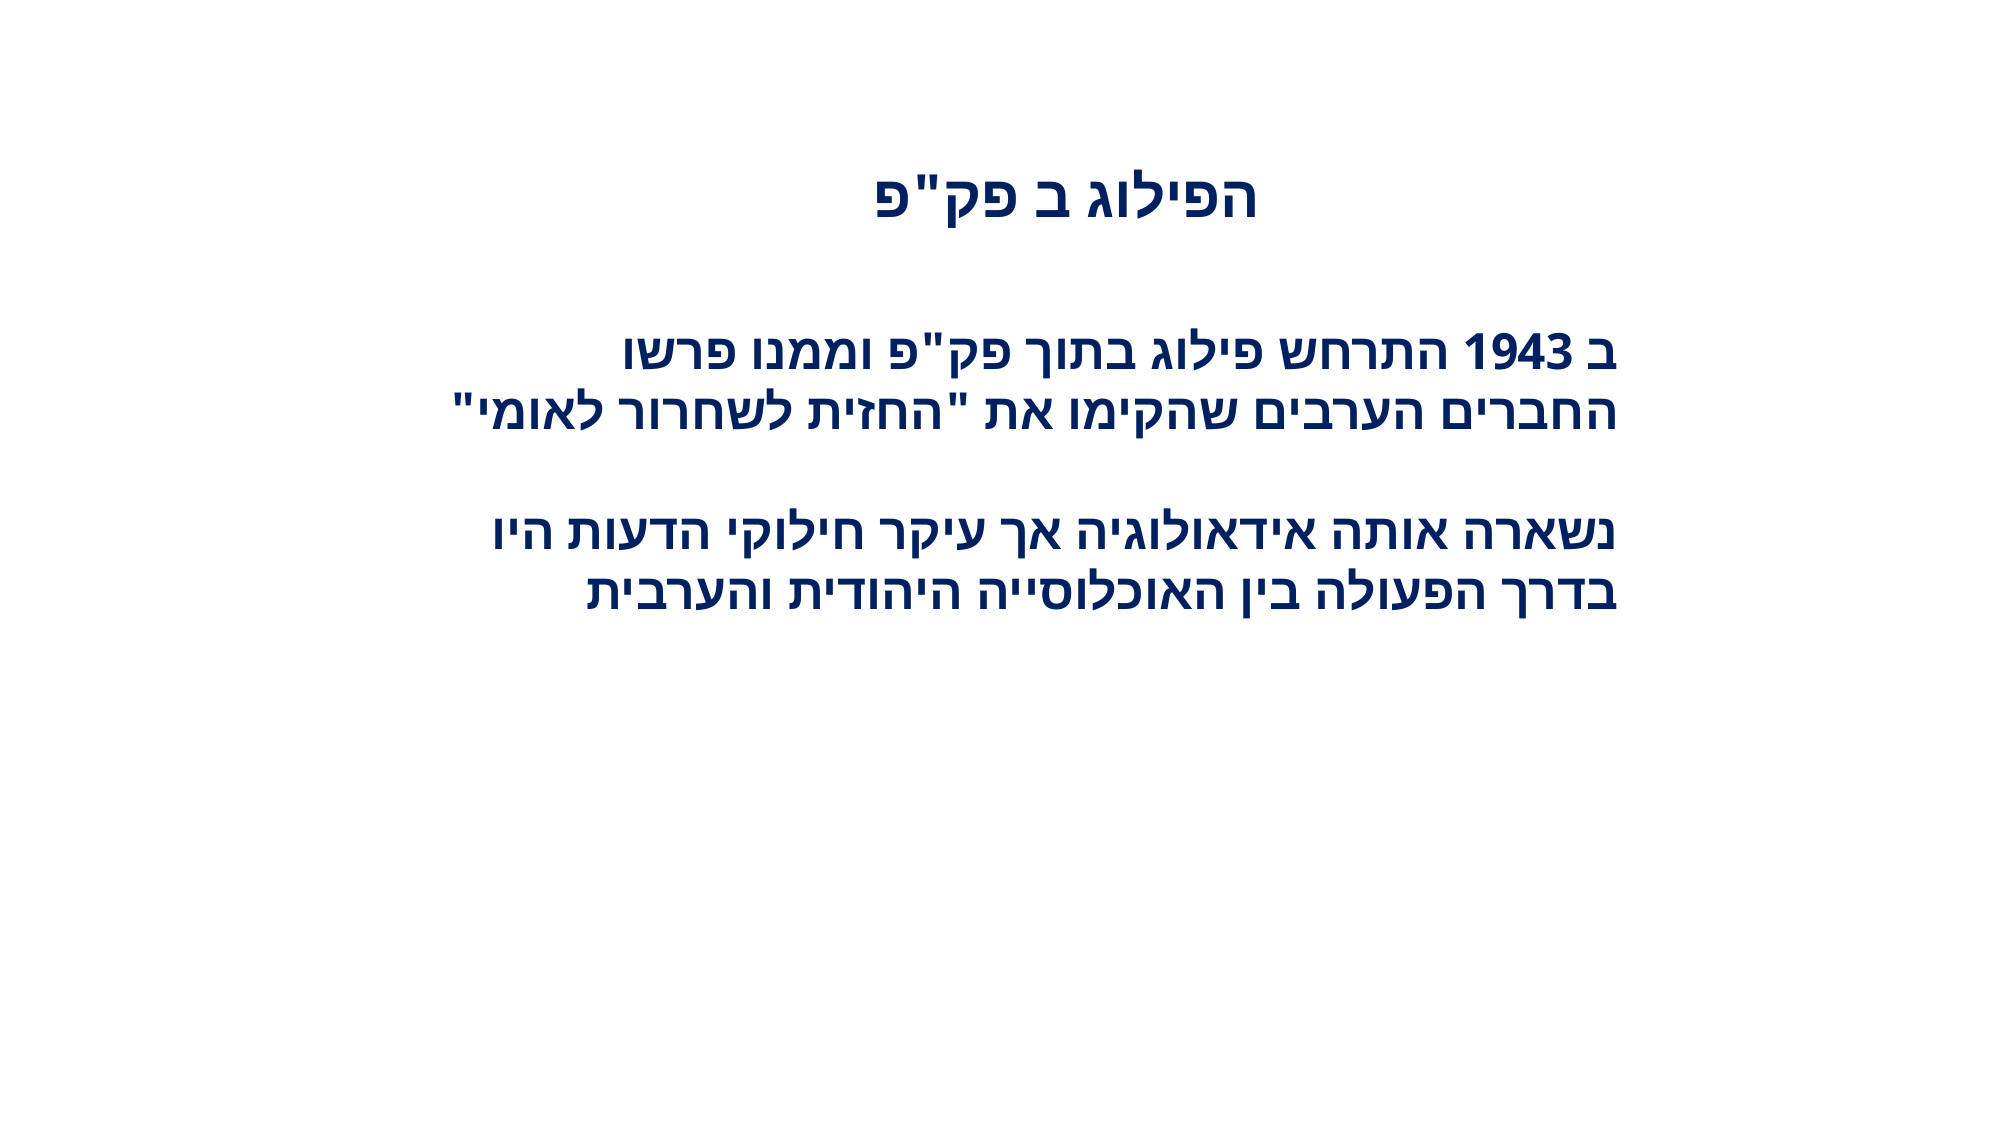

הפילוג ב פק"פ
ב 1943 התרחש פילוג בתוך פק"פ וממנו פרשו
החברים הערבים שהקימו את "החזית לשחרור לאומי"

נשארה אותה אידאולוגיה אך עיקר חילוקי הדעות היו
בדרך הפעולה בין האוכלוסייה היהודית והערבית